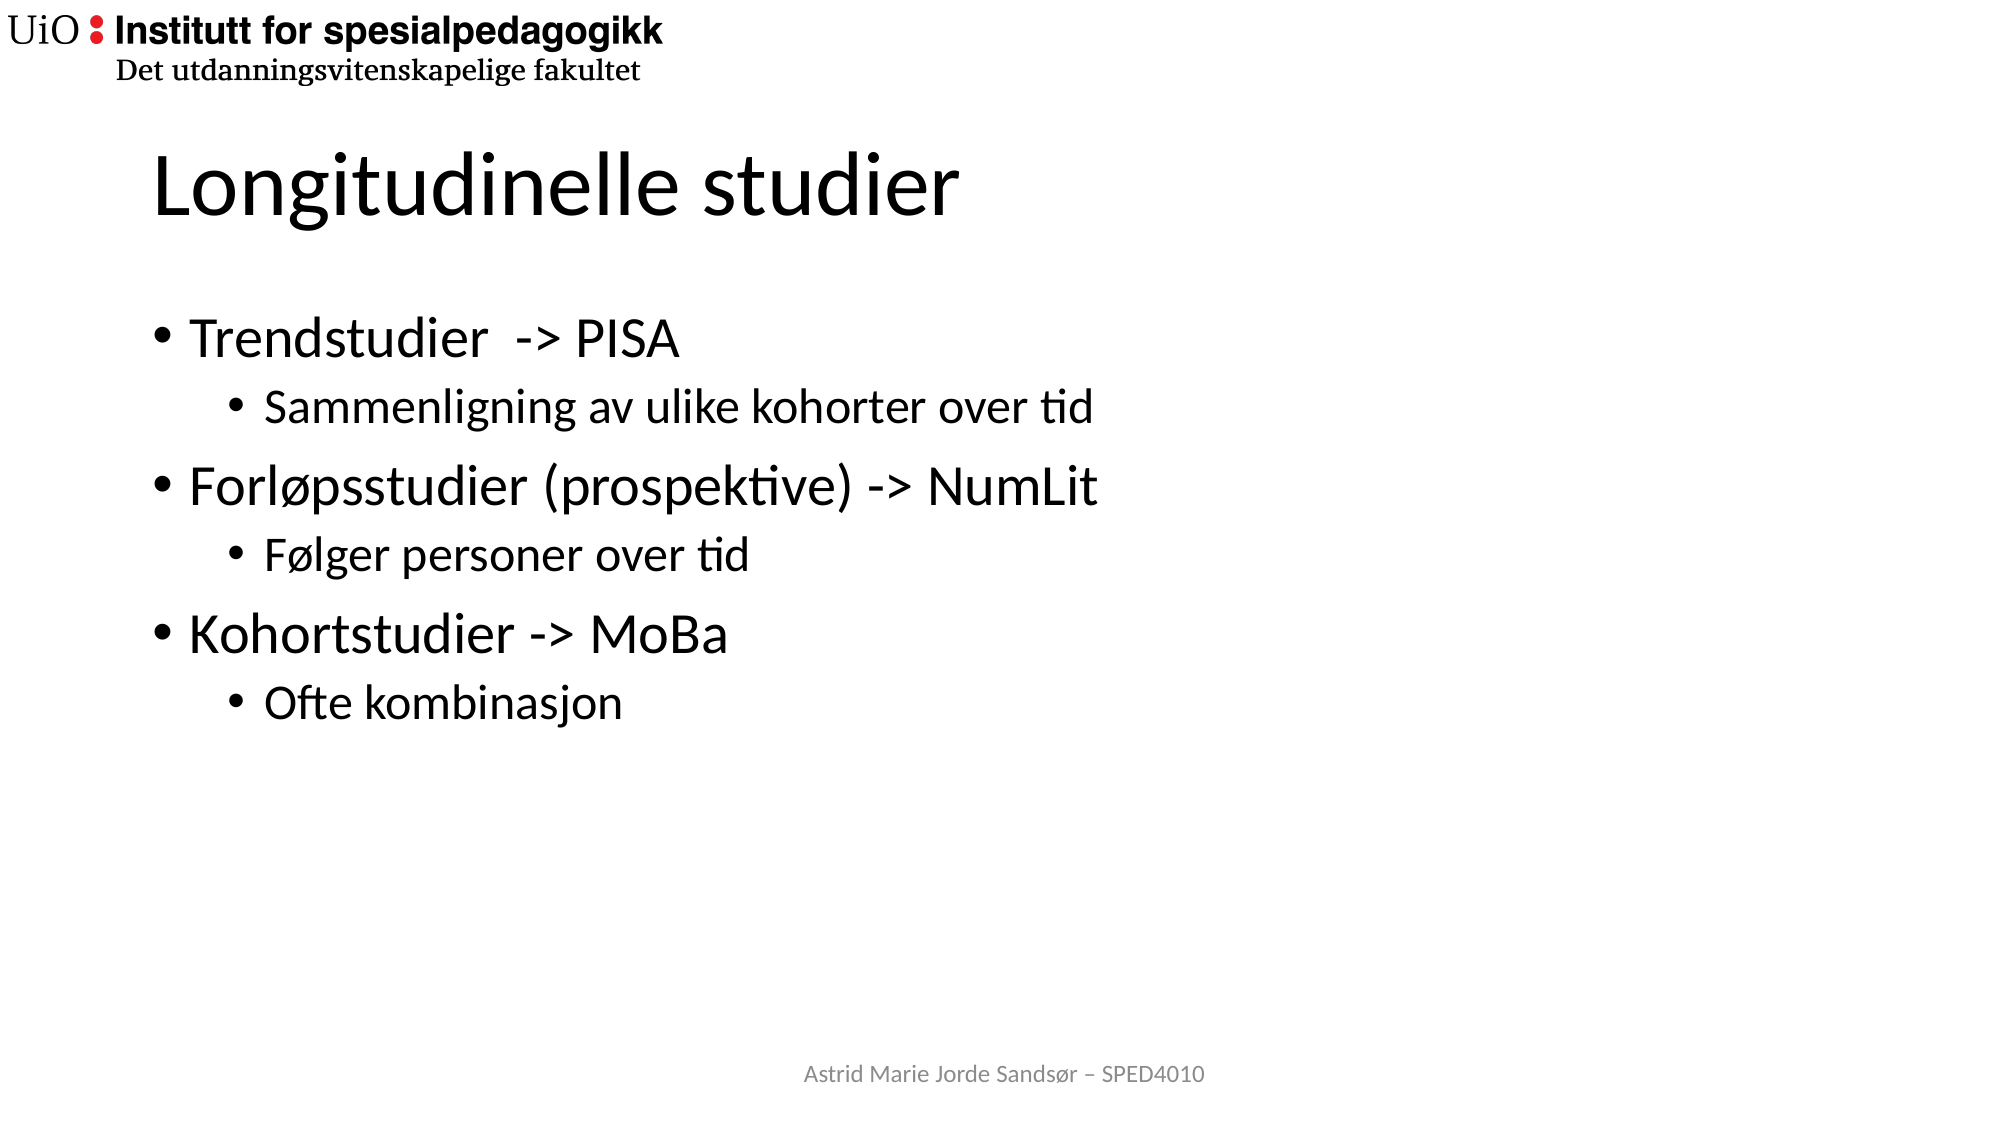

# Longitudinelle studier
Trendstudier  -> PISA
Sammenligning av ulike kohorter over tid
Forløpsstudier (prospektive) -> NumLit
Følger personer over tid
Kohortstudier -> MoBa
Ofte kombinasjon
Astrid Marie Jorde Sandsør – SPED4010